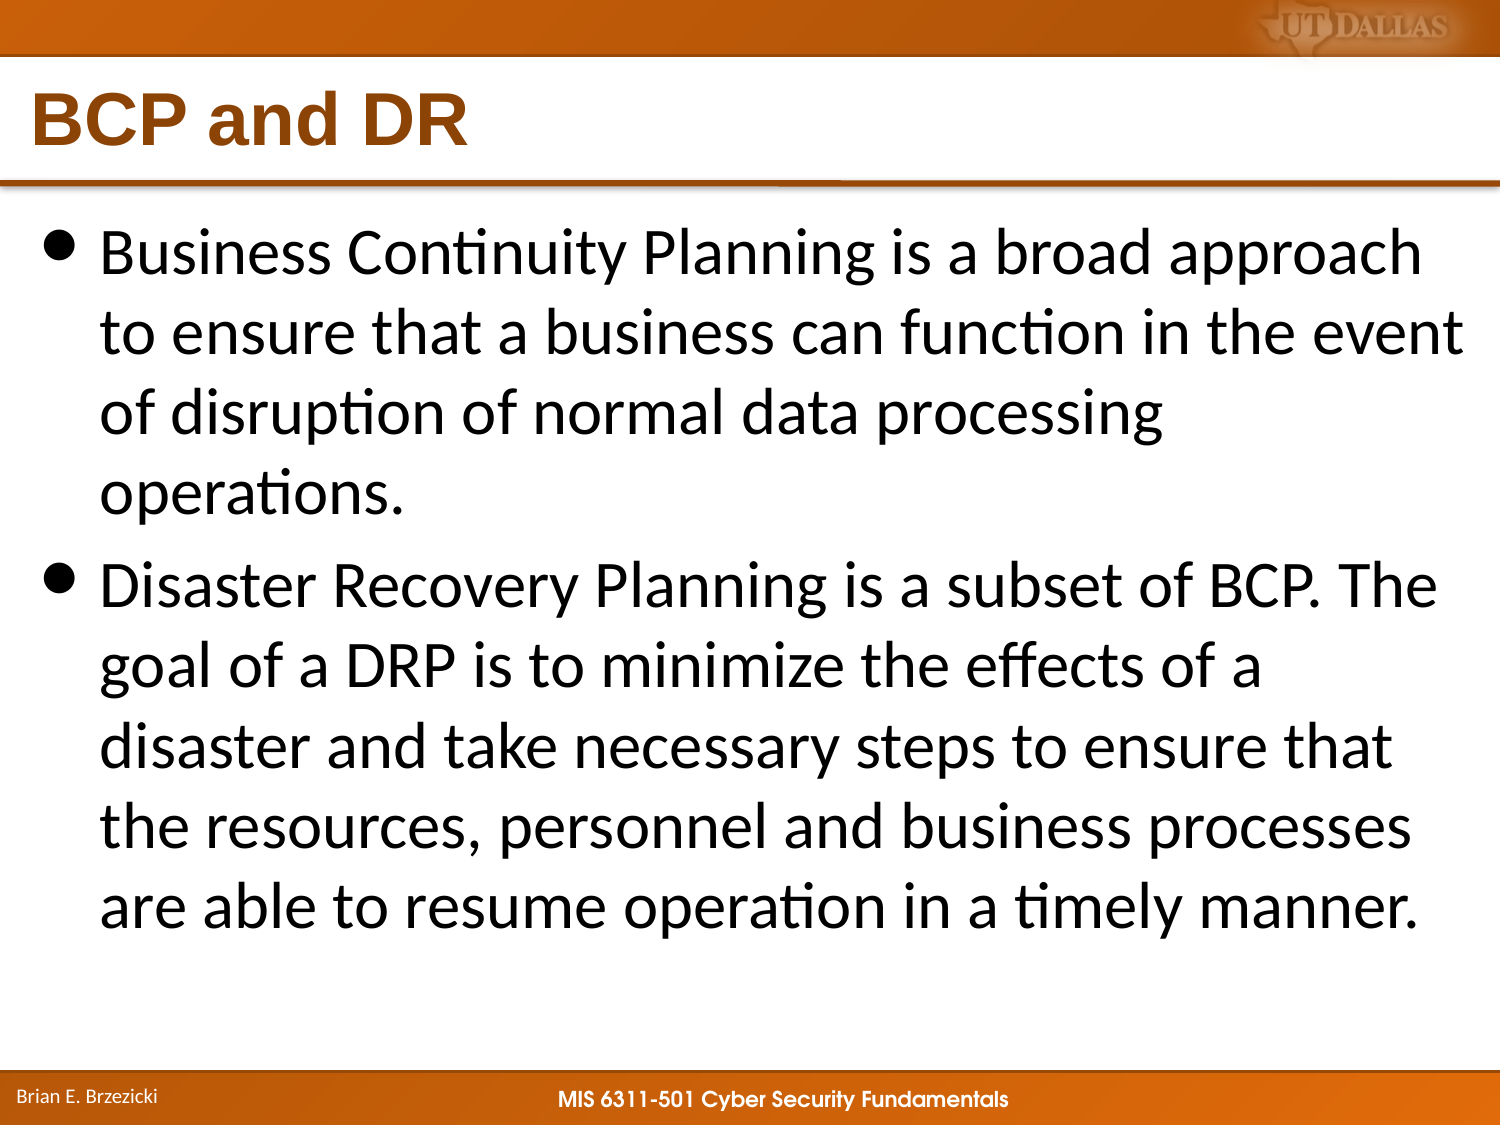

# BCP and DR
Business Continuity Planning is a broad approach to ensure that a business can function in the event of disruption of normal data processing operations.
Disaster Recovery Planning is a subset of BCP. The goal of a DRP is to minimize the effects of a disaster and take necessary steps to ensure that the resources, personnel and business processes are able to resume operation in a timely manner.
Brian E. Brzezicki